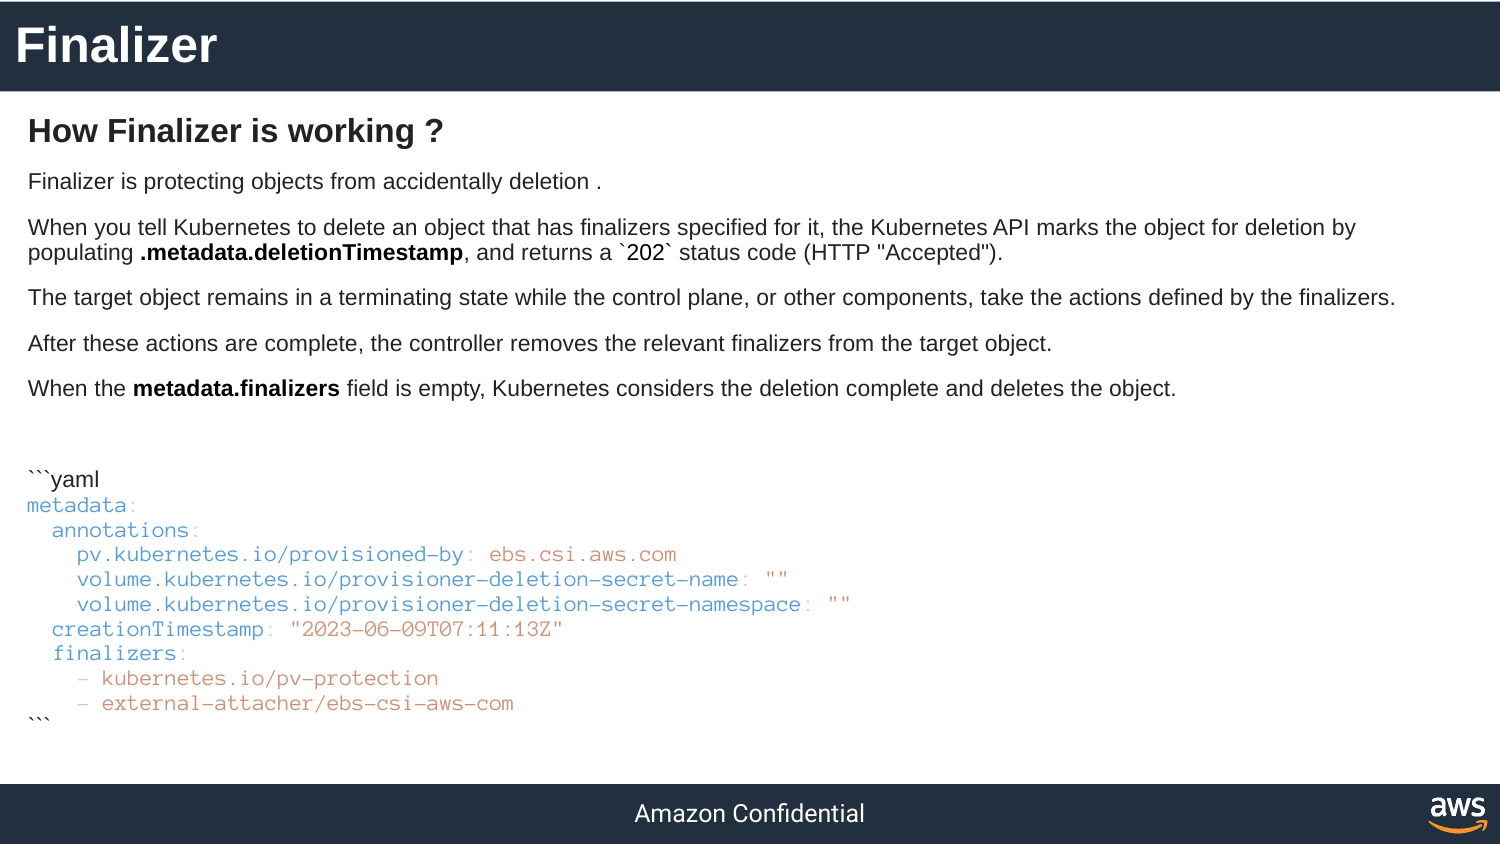

# Finalizer
How Finalizer is working ?
Finalizer is protecting objects from accidentally deletion .
When you tell Kubernetes to delete an object that has finalizers specified for it, the Kubernetes API marks the object for deletion by populating .metadata.deletionTimestamp, and returns a `202` status code (HTTP "Accepted").
The target object remains in a terminating state while the control plane, or other components, take the actions defined by the finalizers.
After these actions are complete, the controller removes the relevant finalizers from the target object.
When the metadata.finalizers field is empty, Kubernetes considers the deletion complete and deletes the object.

```yaml
metadata:
  annotations:
    pv.kubernetes.io/provisioned-by: ebs.csi.aws.com
    volume.kubernetes.io/provisioner-deletion-secret-name: ""
    volume.kubernetes.io/provisioner-deletion-secret-namespace: ""
  creationTimestamp: "2023-06-09T07:11:13Z"
  finalizers:
    - kubernetes.io/pv-protection
    - external-attacher/ebs-csi-aws-com
```